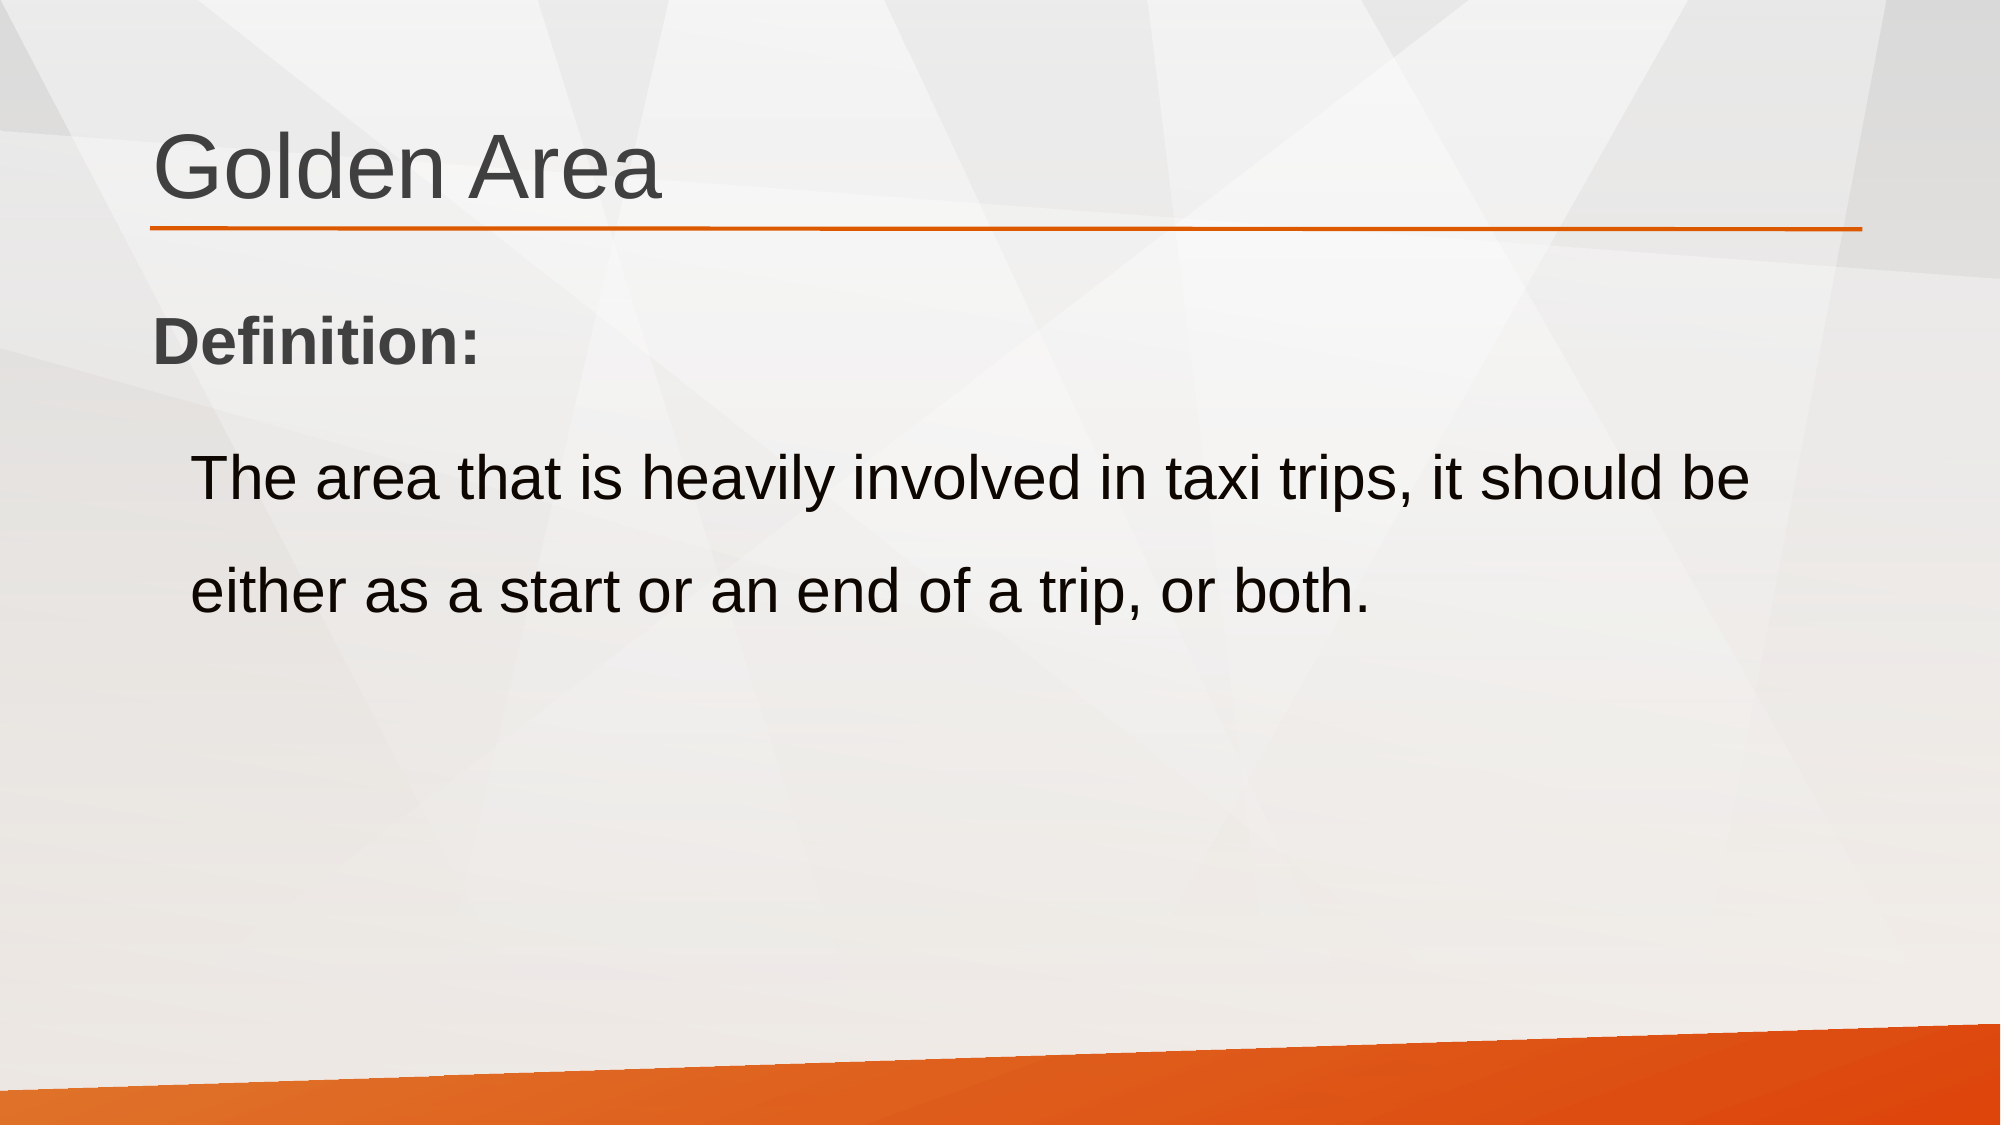

# Golden Area
Definition:
The area that is heavily involved in taxi trips, it should be either as a start or an end of a trip, or both.